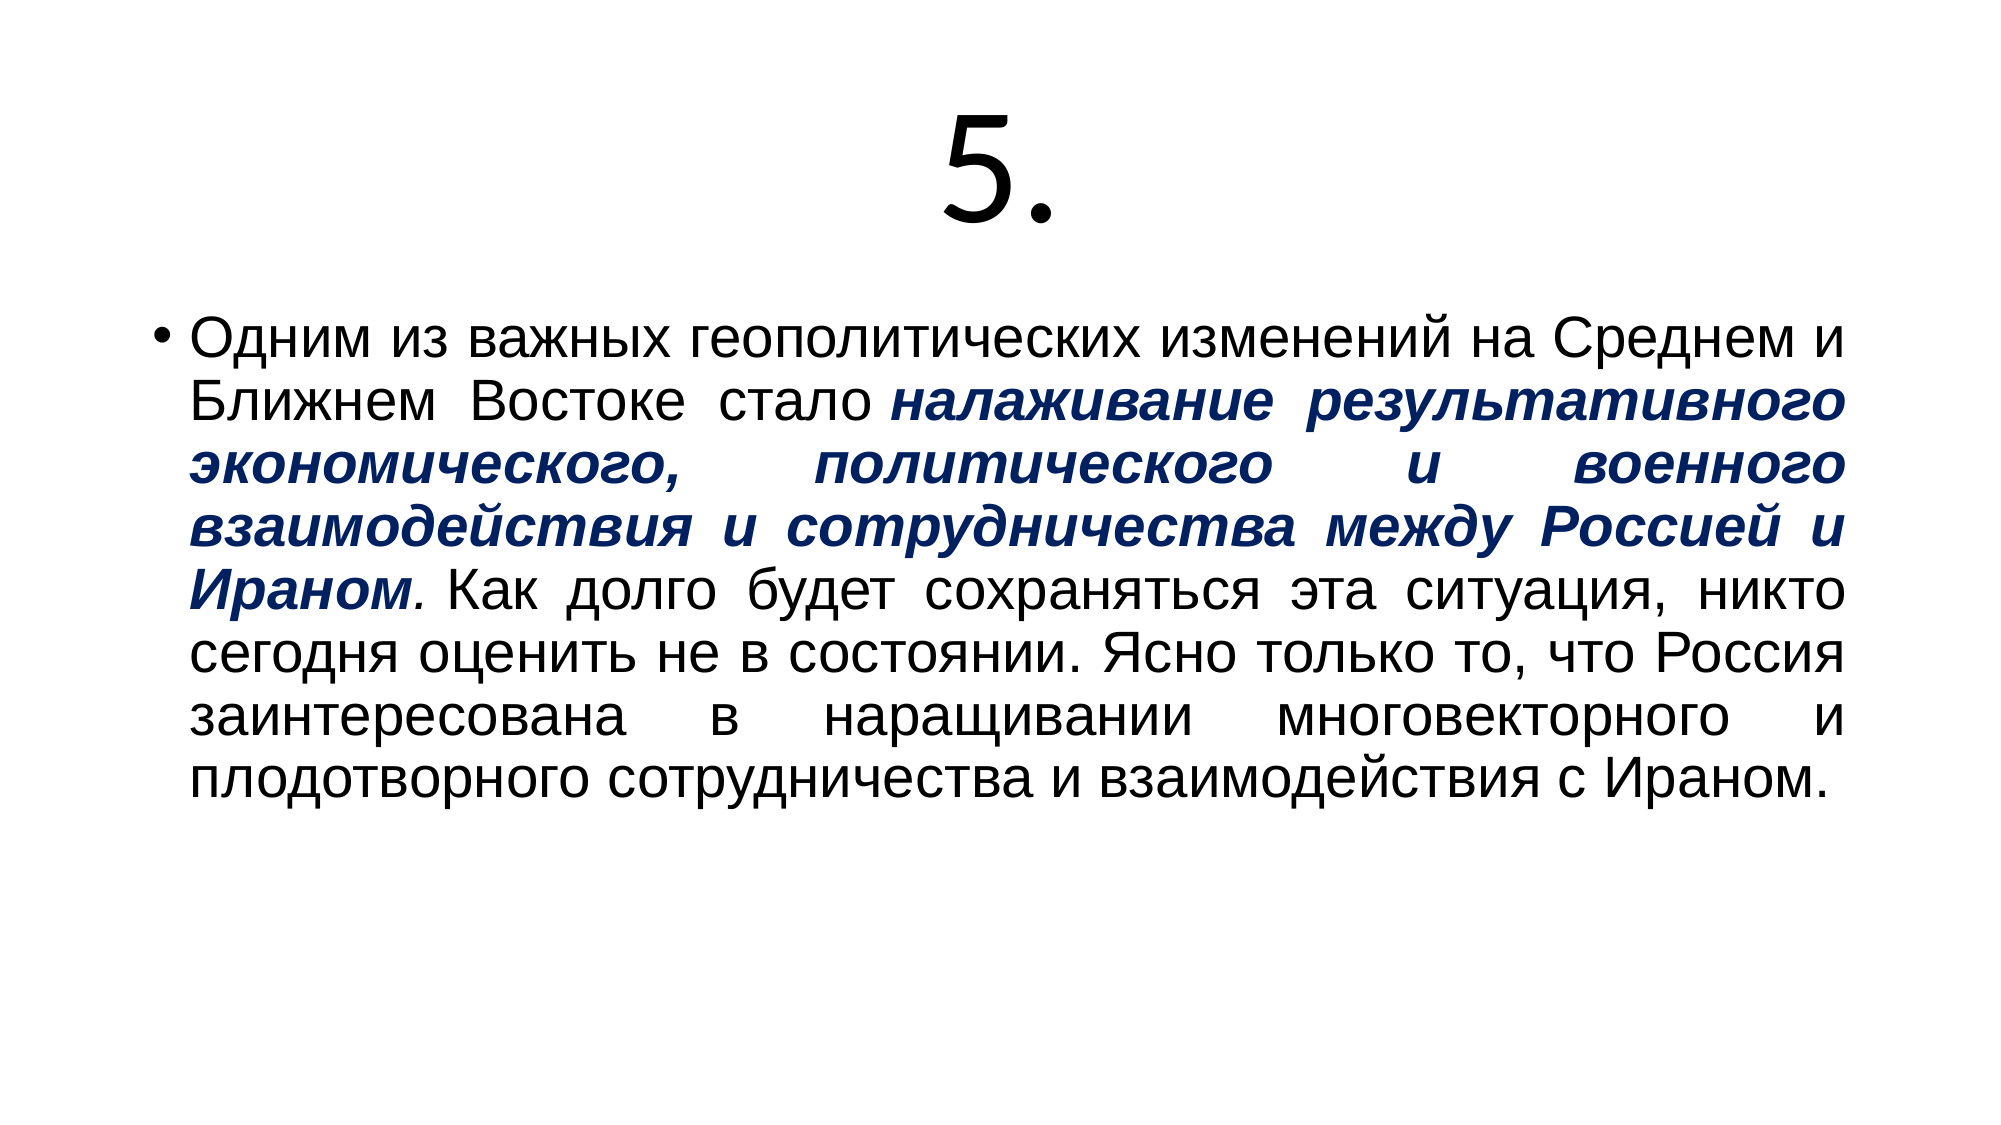

# 5.
Одним из важных геополитических изменений на Среднем и Ближнем Востоке стало налаживание результативного экономического, политического и военного взаимодействия и сотрудничества между Россией и Ираном. Как долго будет сохраняться эта ситуация, никто сегодня оценить не в состоянии. Ясно только то, что Россия заинтересована в наращивании многовекторного и плодотворного сотрудничества и взаимодействия с Ираном.